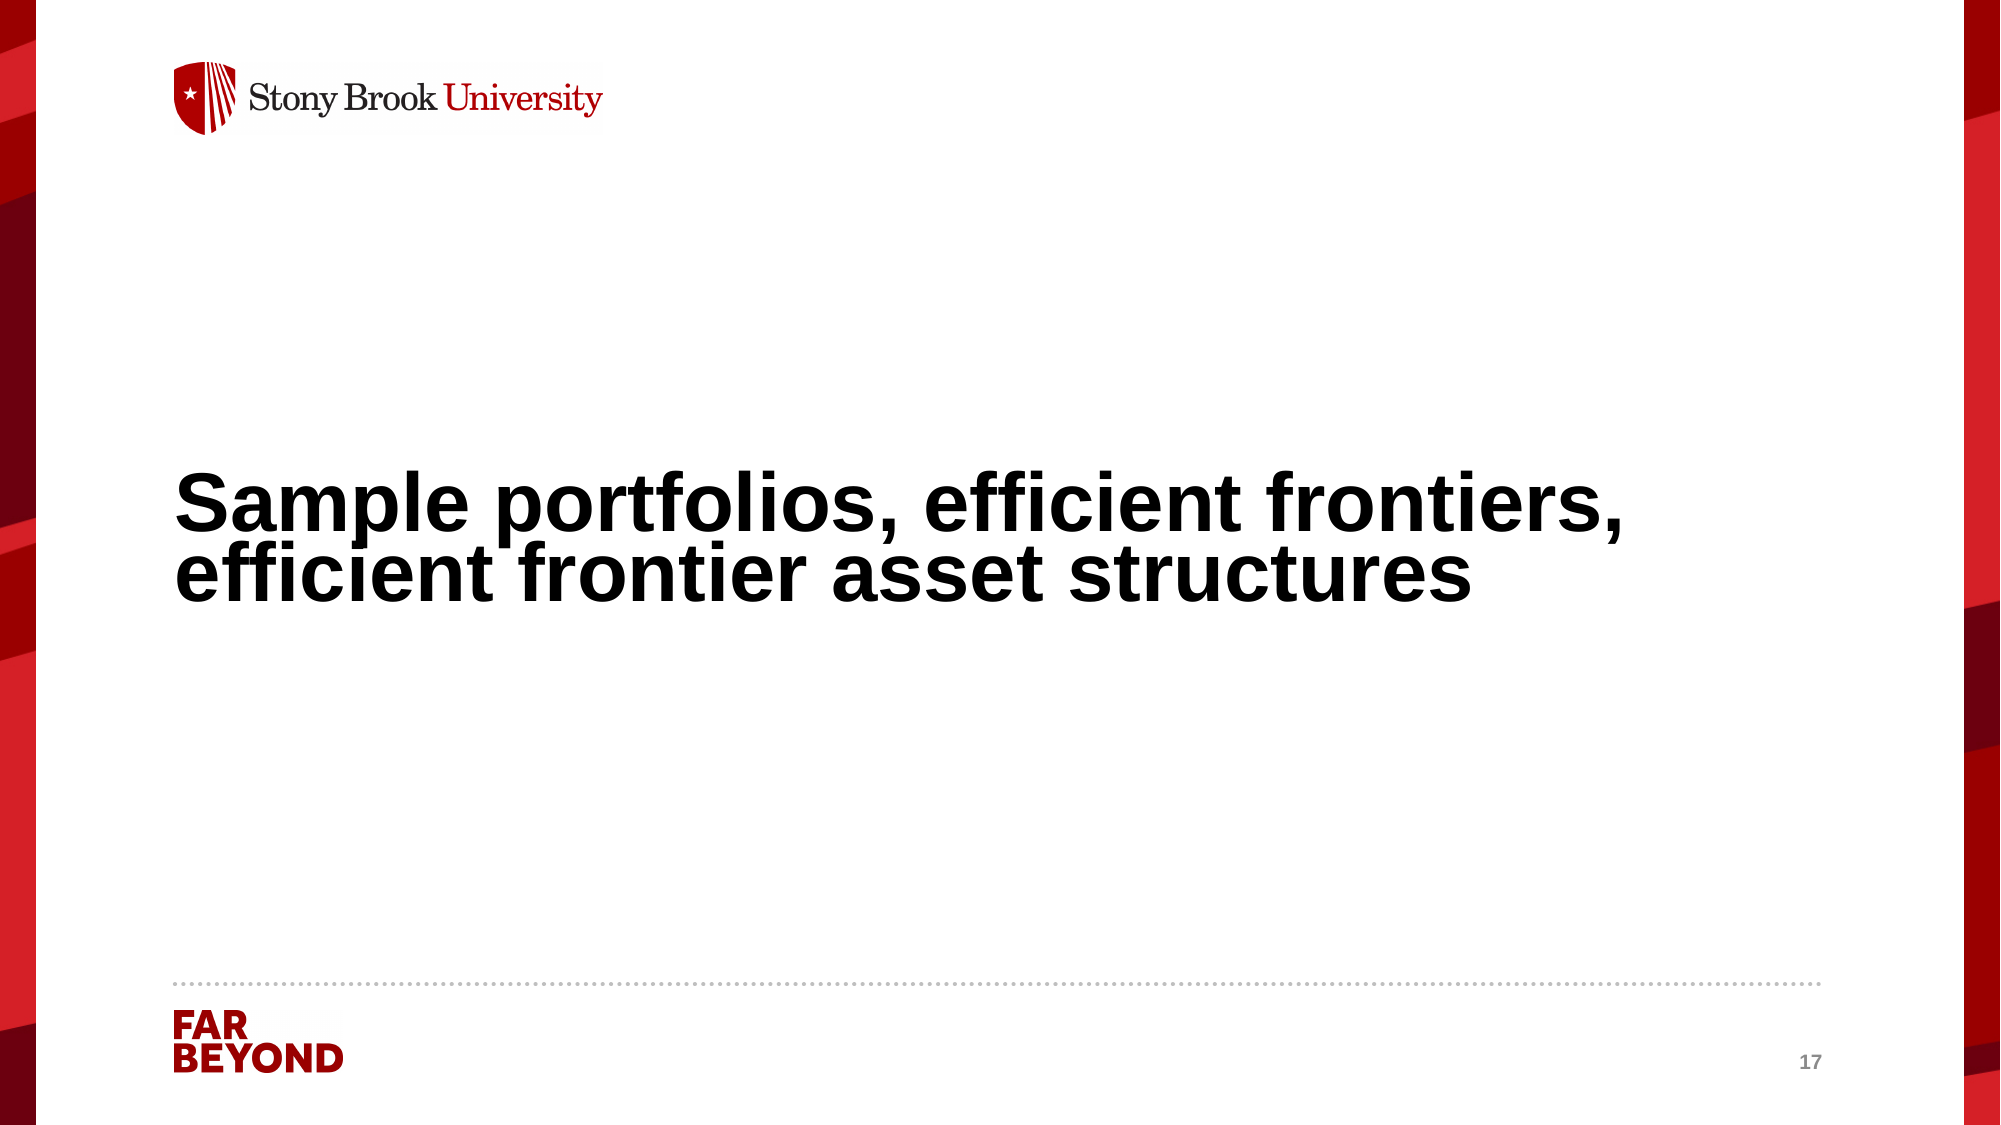

# Sample portfolios, efficient frontiers, efficient frontier asset structures
17